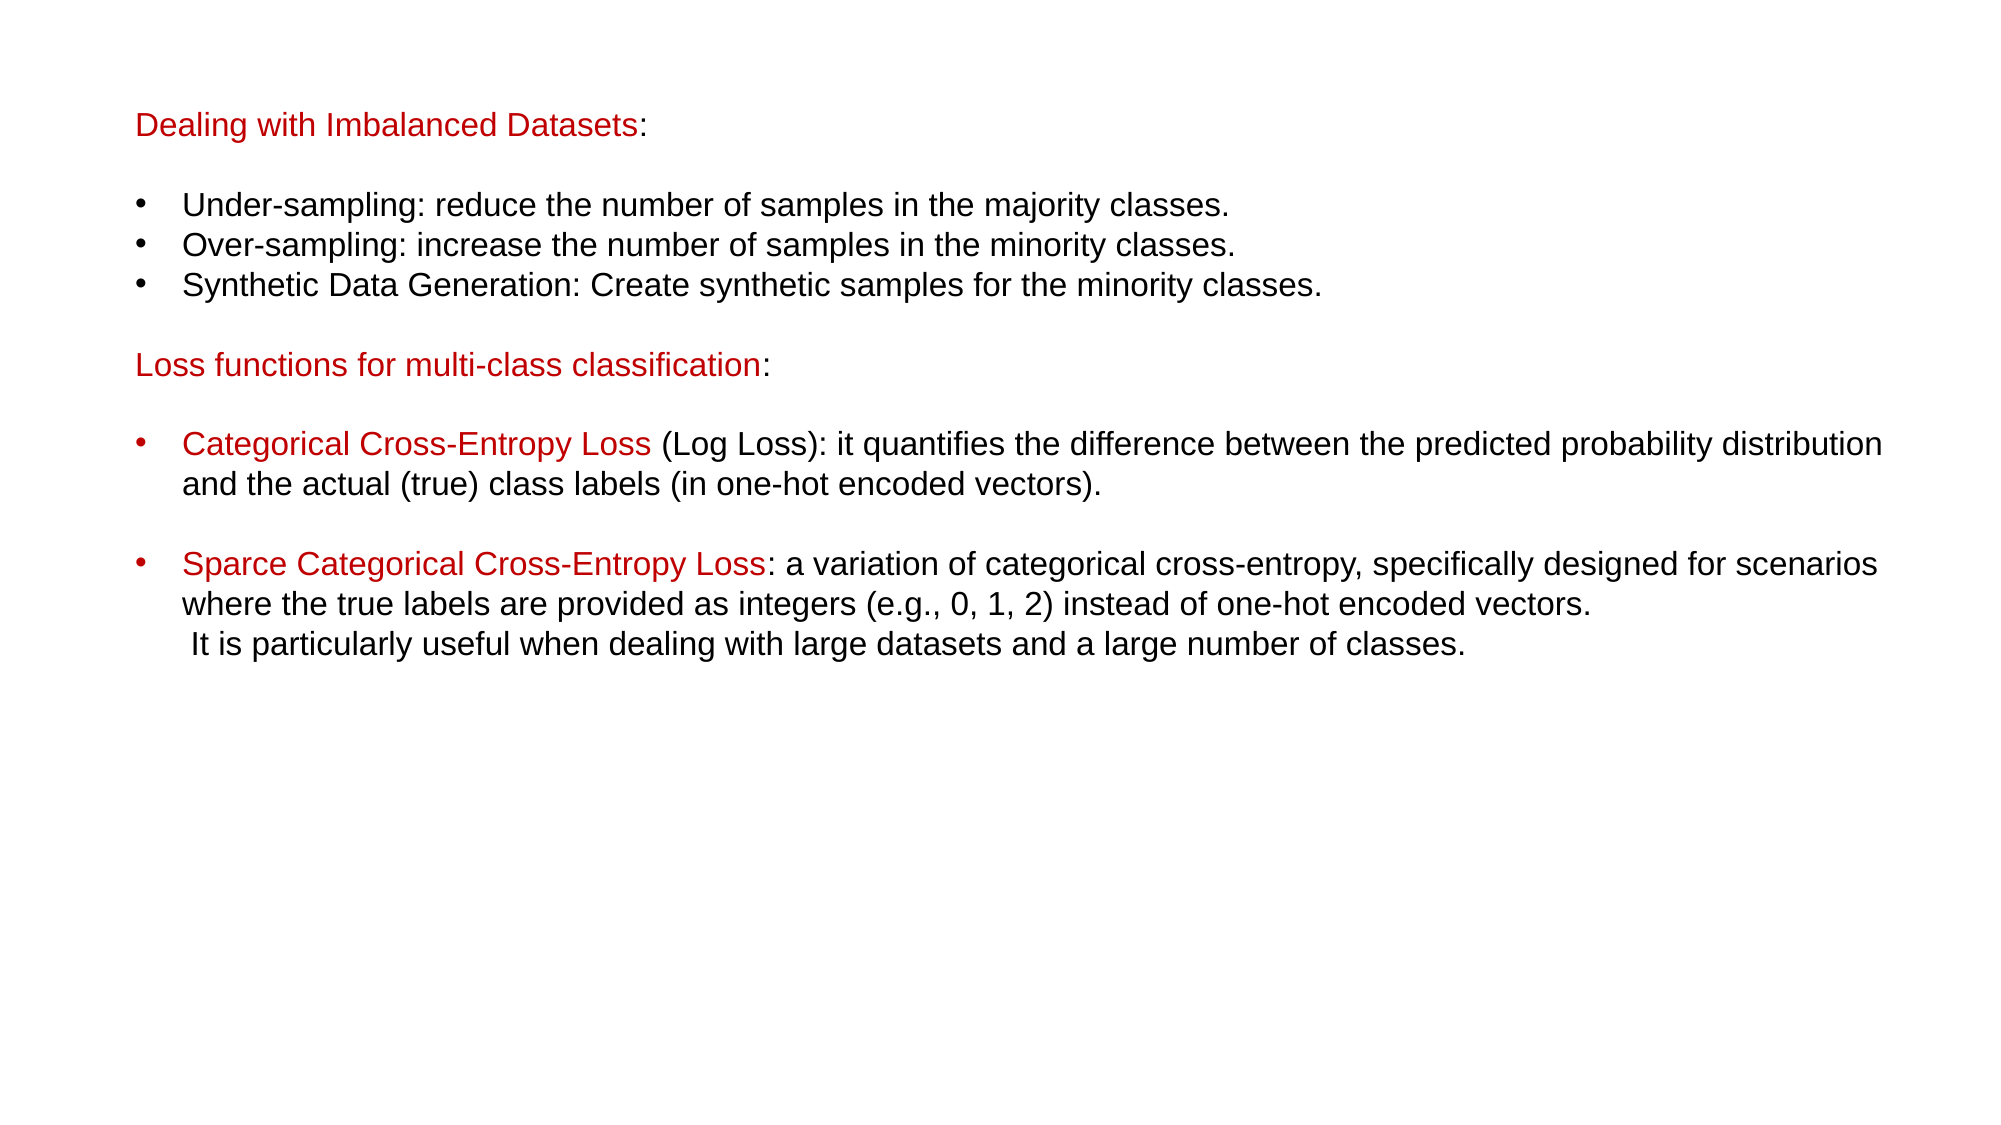

Dealing with Imbalanced Datasets:

Under-sampling: reduce the number of samples in the majority classes.
Over-sampling: increase the number of samples in the minority classes.
Synthetic Data Generation: Create synthetic samples for the minority classes.

Loss functions for multi-class classification:

Categorical Cross-Entropy Loss (Log Loss): it quantifies the difference between the predicted probability distribution and the actual (true) class labels (in one-hot encoded vectors).

Sparce Categorical Cross-Entropy Loss: a variation of categorical cross-entropy, specifically designed for scenarios where the true labels are provided as integers (e.g., 0, 1, 2) instead of one-hot encoded vectors.
      It is particularly useful when dealing with large datasets and a large number of classes.